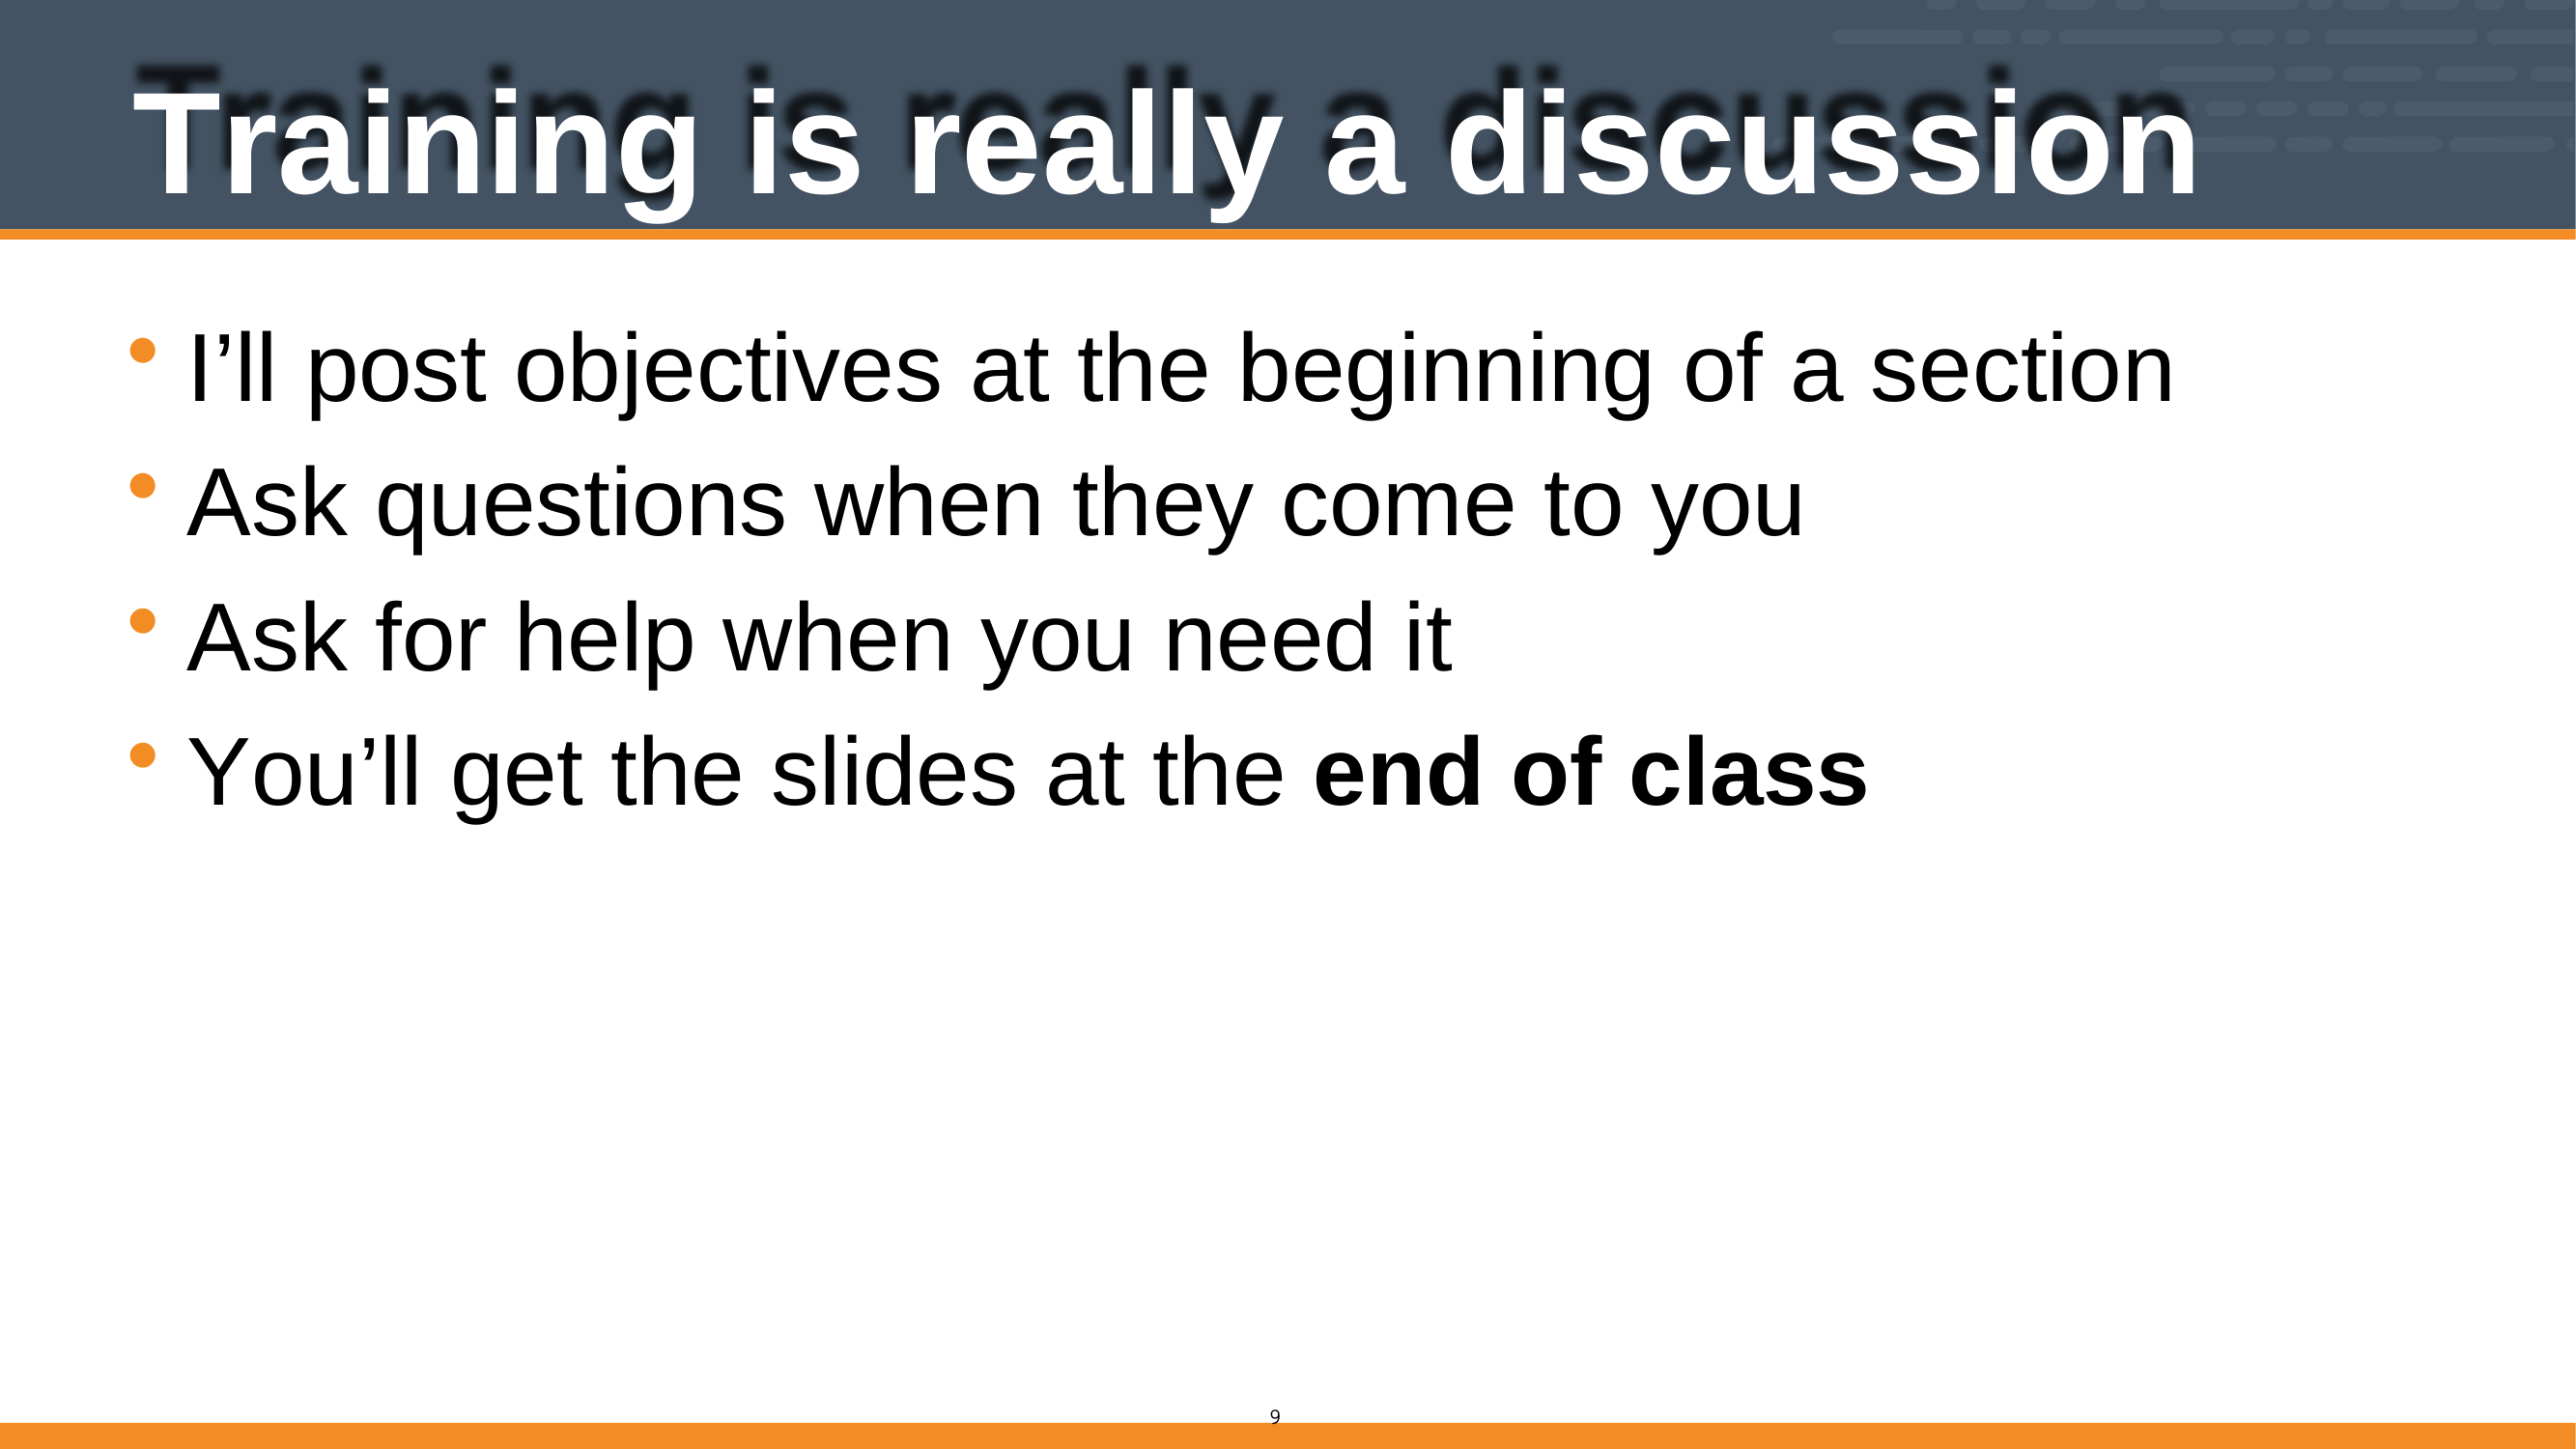

# Training is really a discussion

I’ll post objectives at the beginning of a section
Ask questions when they come to you
Ask for help when you need it
You’ll get the slides at the end of class
9